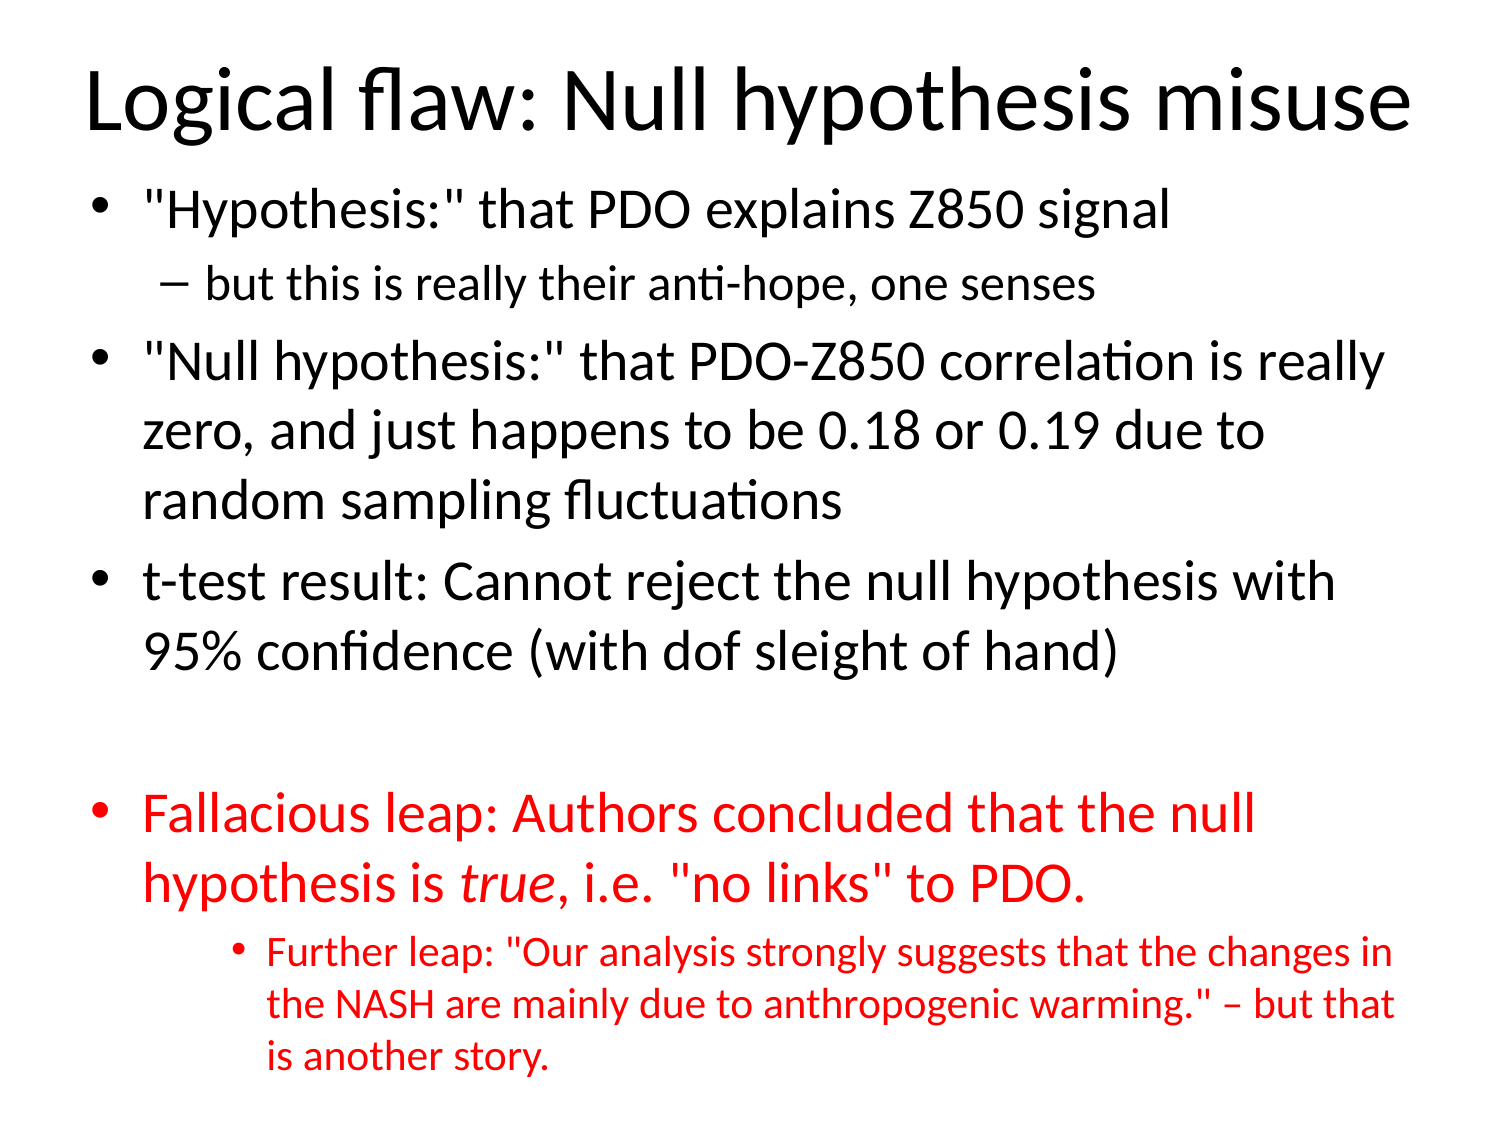

# Logical flaw: Null hypothesis misuse
"Hypothesis:" that PDO explains Z850 signal
but this is really their anti-hope, one senses
"Null hypothesis:" that PDO-Z850 correlation is really zero, and just happens to be 0.18 or 0.19 due to random sampling fluctuations
t-test result: Cannot reject the null hypothesis with 95% confidence (with dof sleight of hand)

Fallacious leap: Authors concluded that the null hypothesis is true, i.e. "no links" to PDO.
Further leap: "Our analysis strongly suggests that the changes in the NASH are mainly due to anthropogenic warming." – but that is another story.